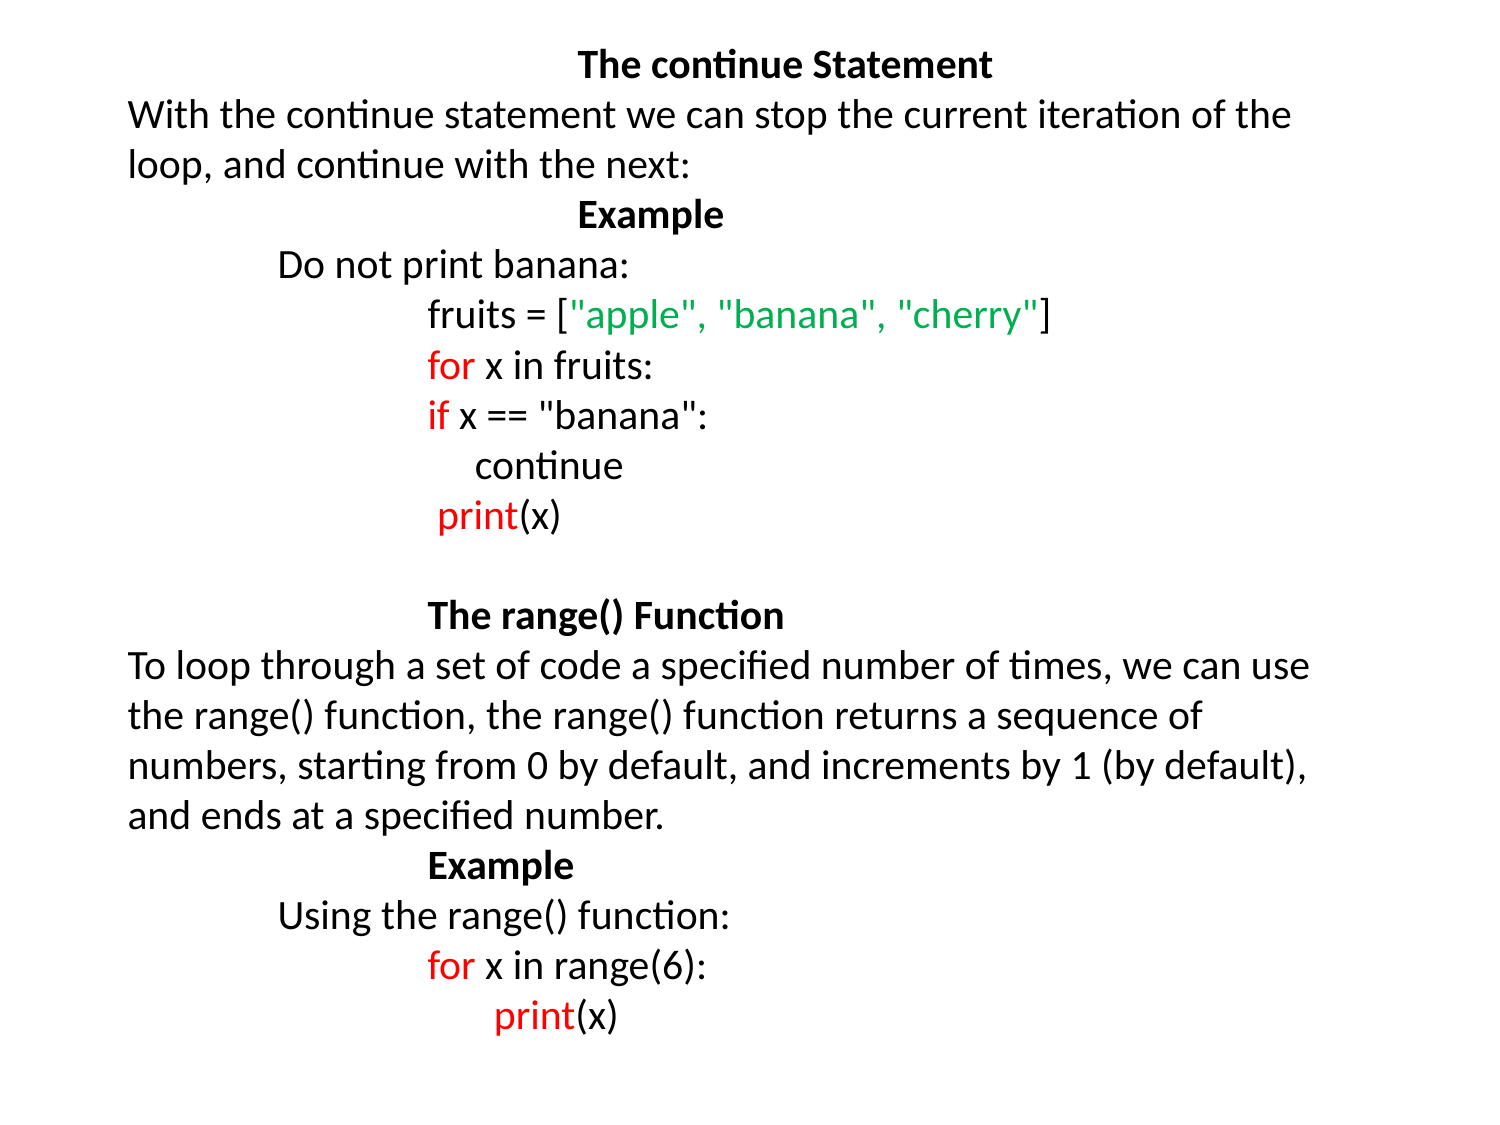

# The continue Statement With the continue statement we can stop the current iteration of the loop, and continue with the next: Example Do not print banana: fruits = ["apple", "banana", "cherry"] for x in fruits:  		if x == "banana":     		     continue   		 print(x) The range() Function To loop through a set of code a specified number of times, we can use the range() function, the range() function returns a sequence of numbers, starting from 0 by default, and increments by 1 (by default), and ends at a specified number. Example Using the range() function: for x in range(6):   		       print(x)